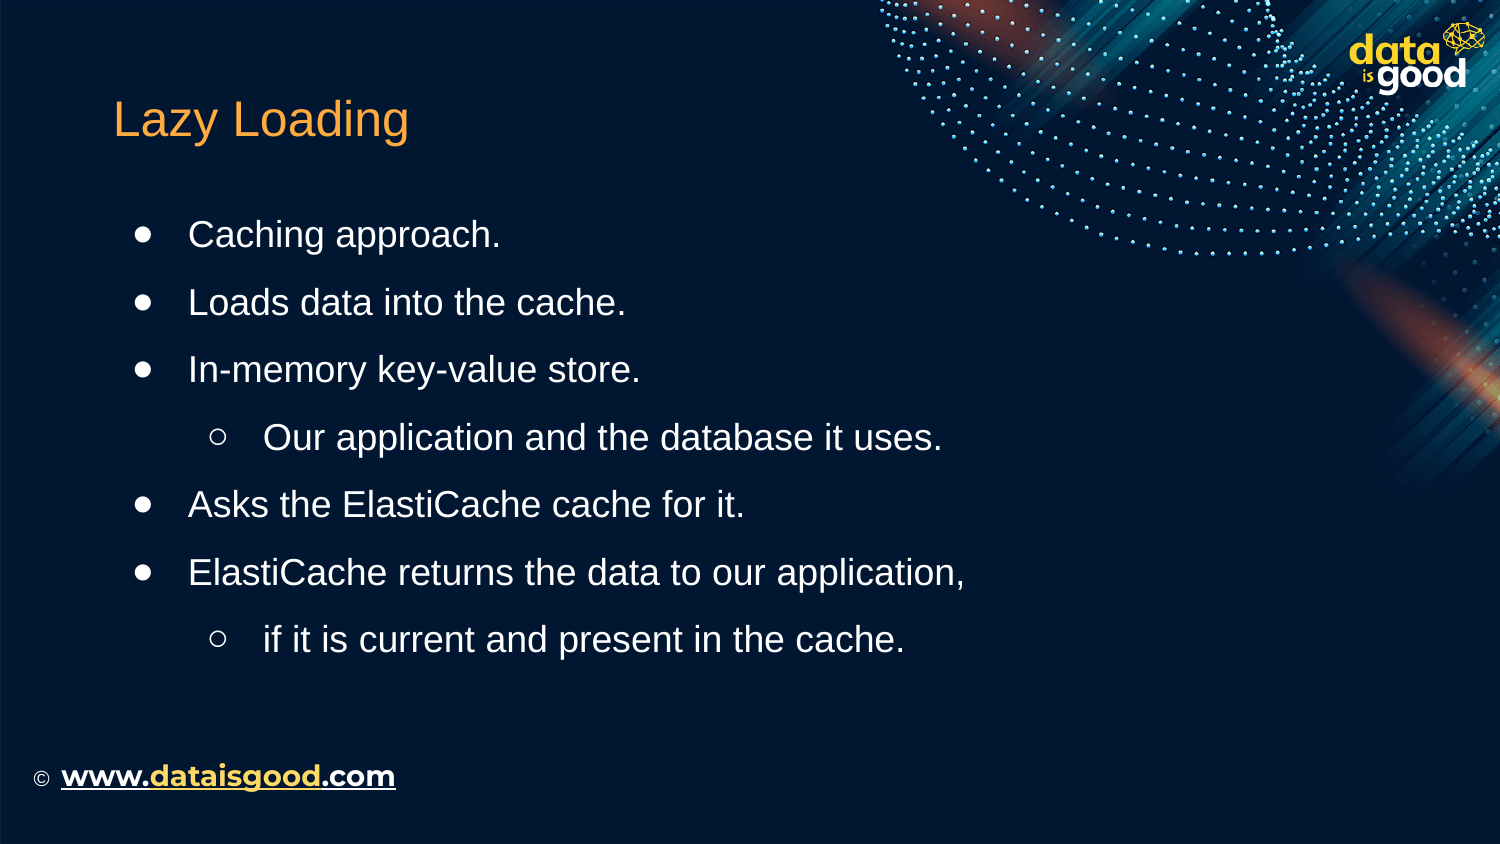

# Lazy Loading
Caching approach.
Loads data into the cache.
In-memory key-value store.
Our application and the database it uses.
Asks the ElastiCache cache for it.
ElastiCache returns the data to our application,
if it is current and present in the cache.